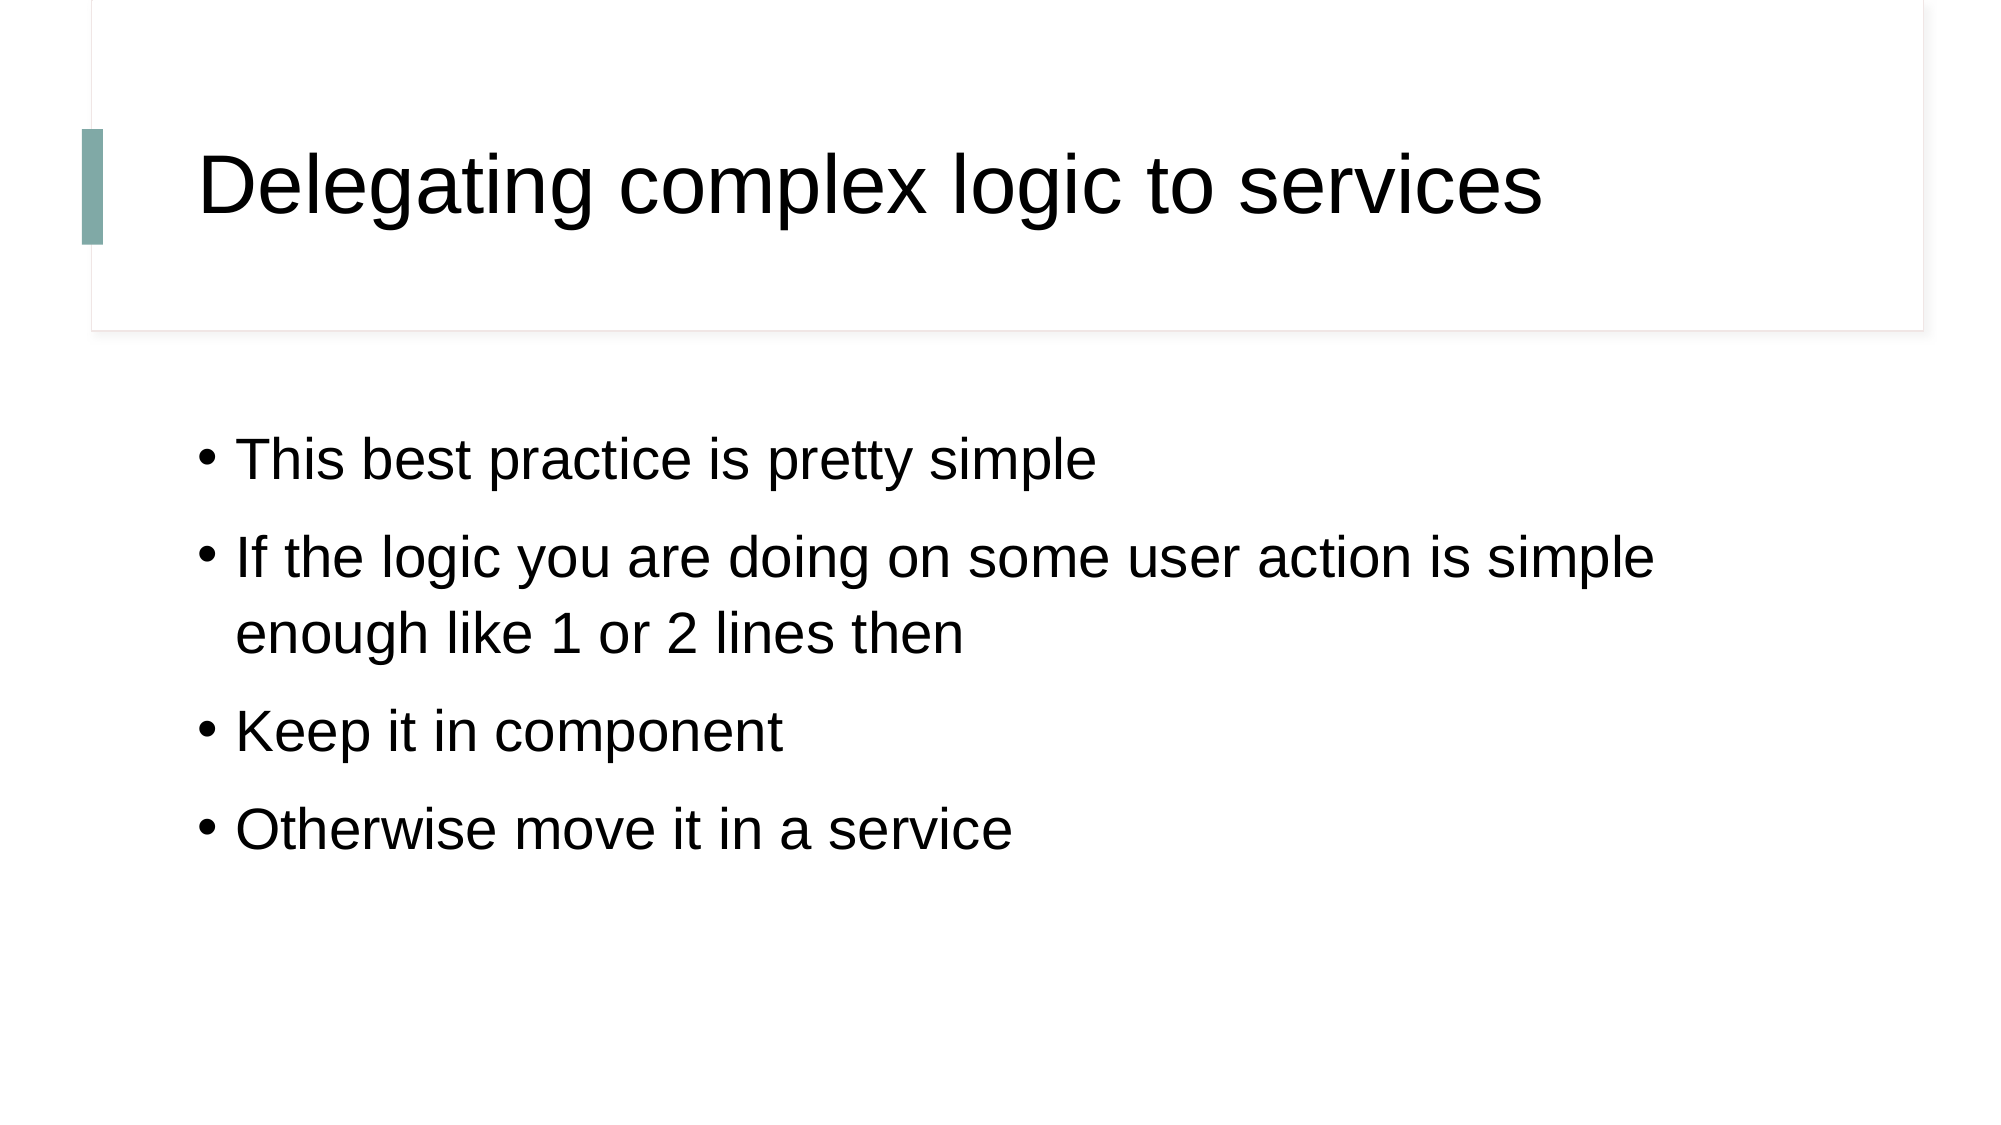

# Delegating complex logic to services
This best practice is pretty simple
If the logic you are doing on some user action is simple enough like 1 or 2 lines then
Keep it in component
Otherwise move it in a service